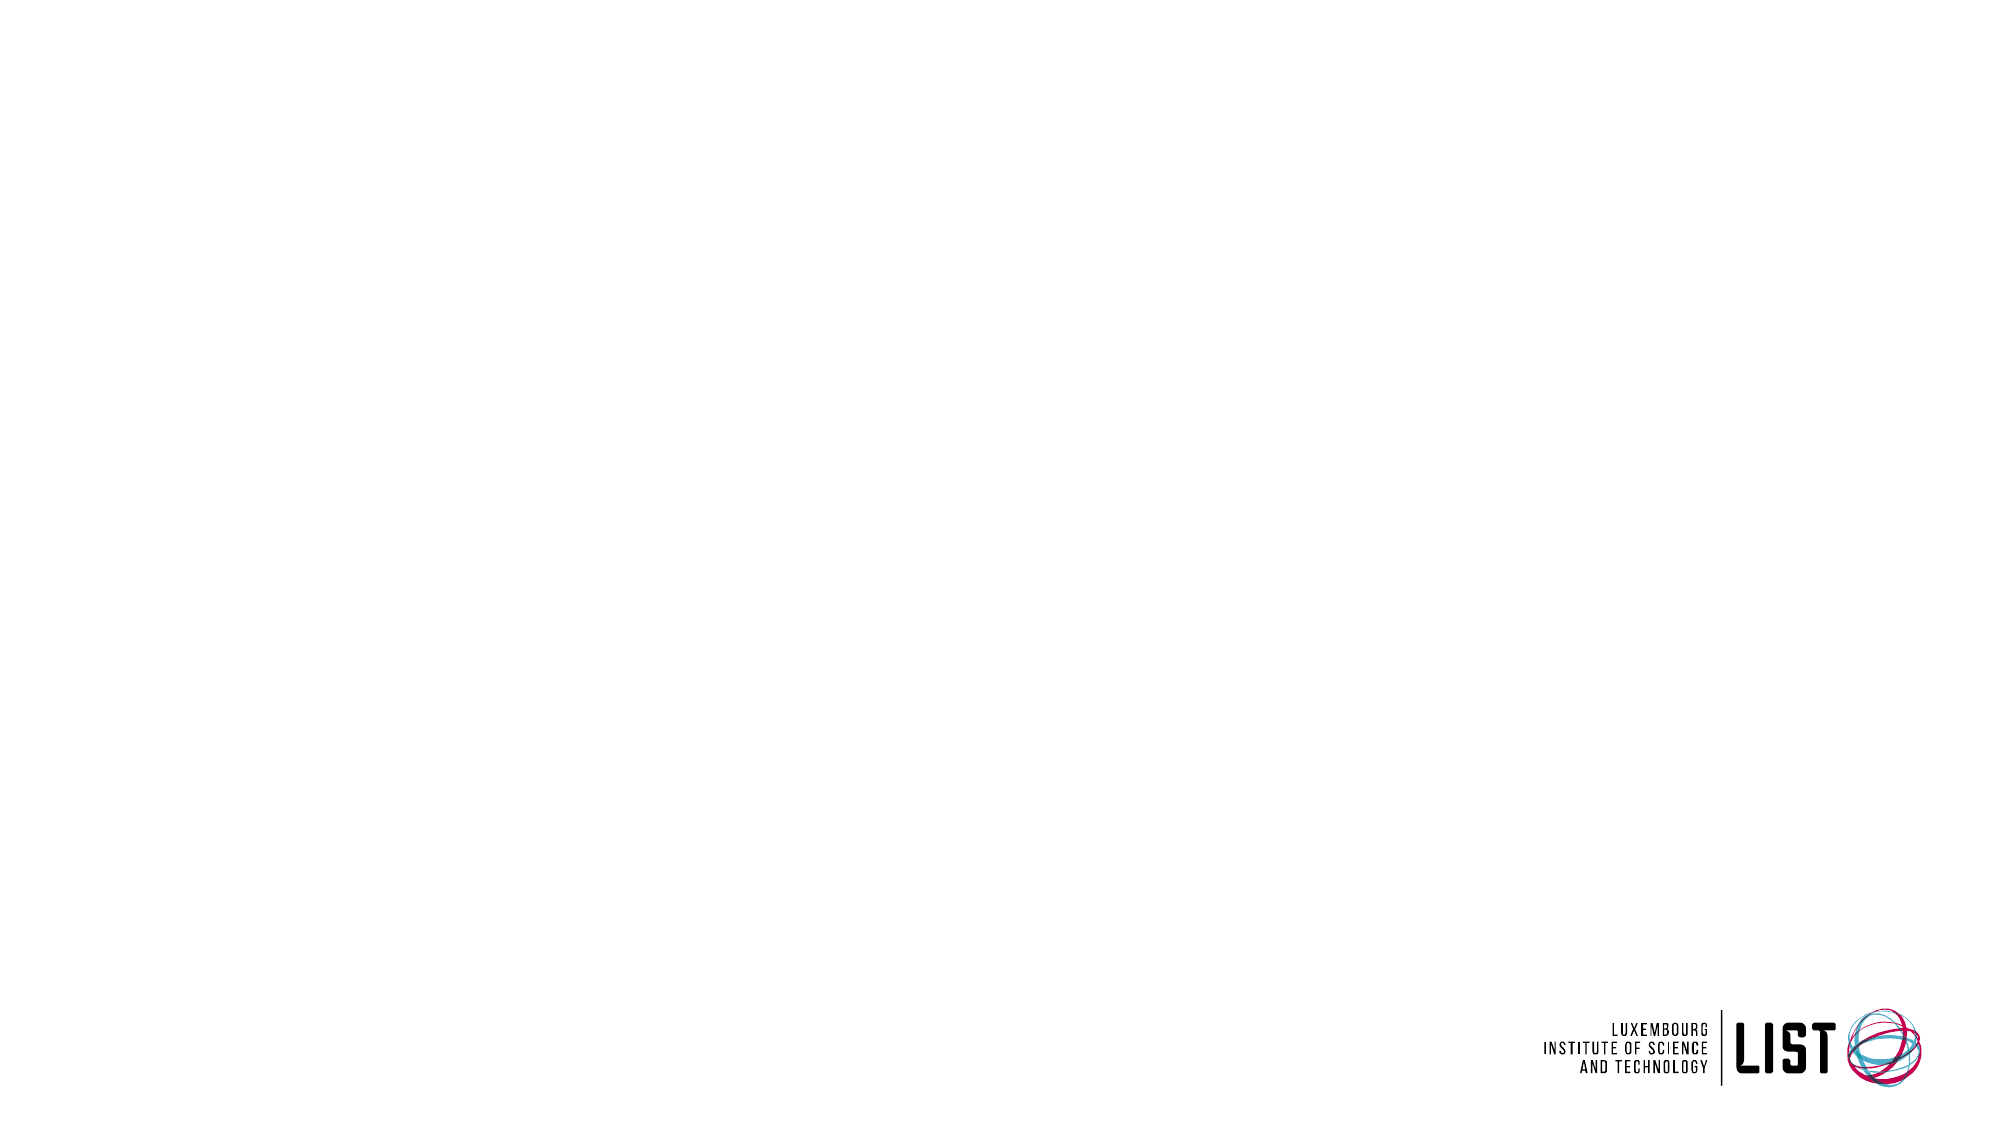

#

Le code, le fichier d’exercice et sa correction, les slides sont disponibles à
https://github.com/thomasgibon/io-footprinting/tree/master/luxstrat